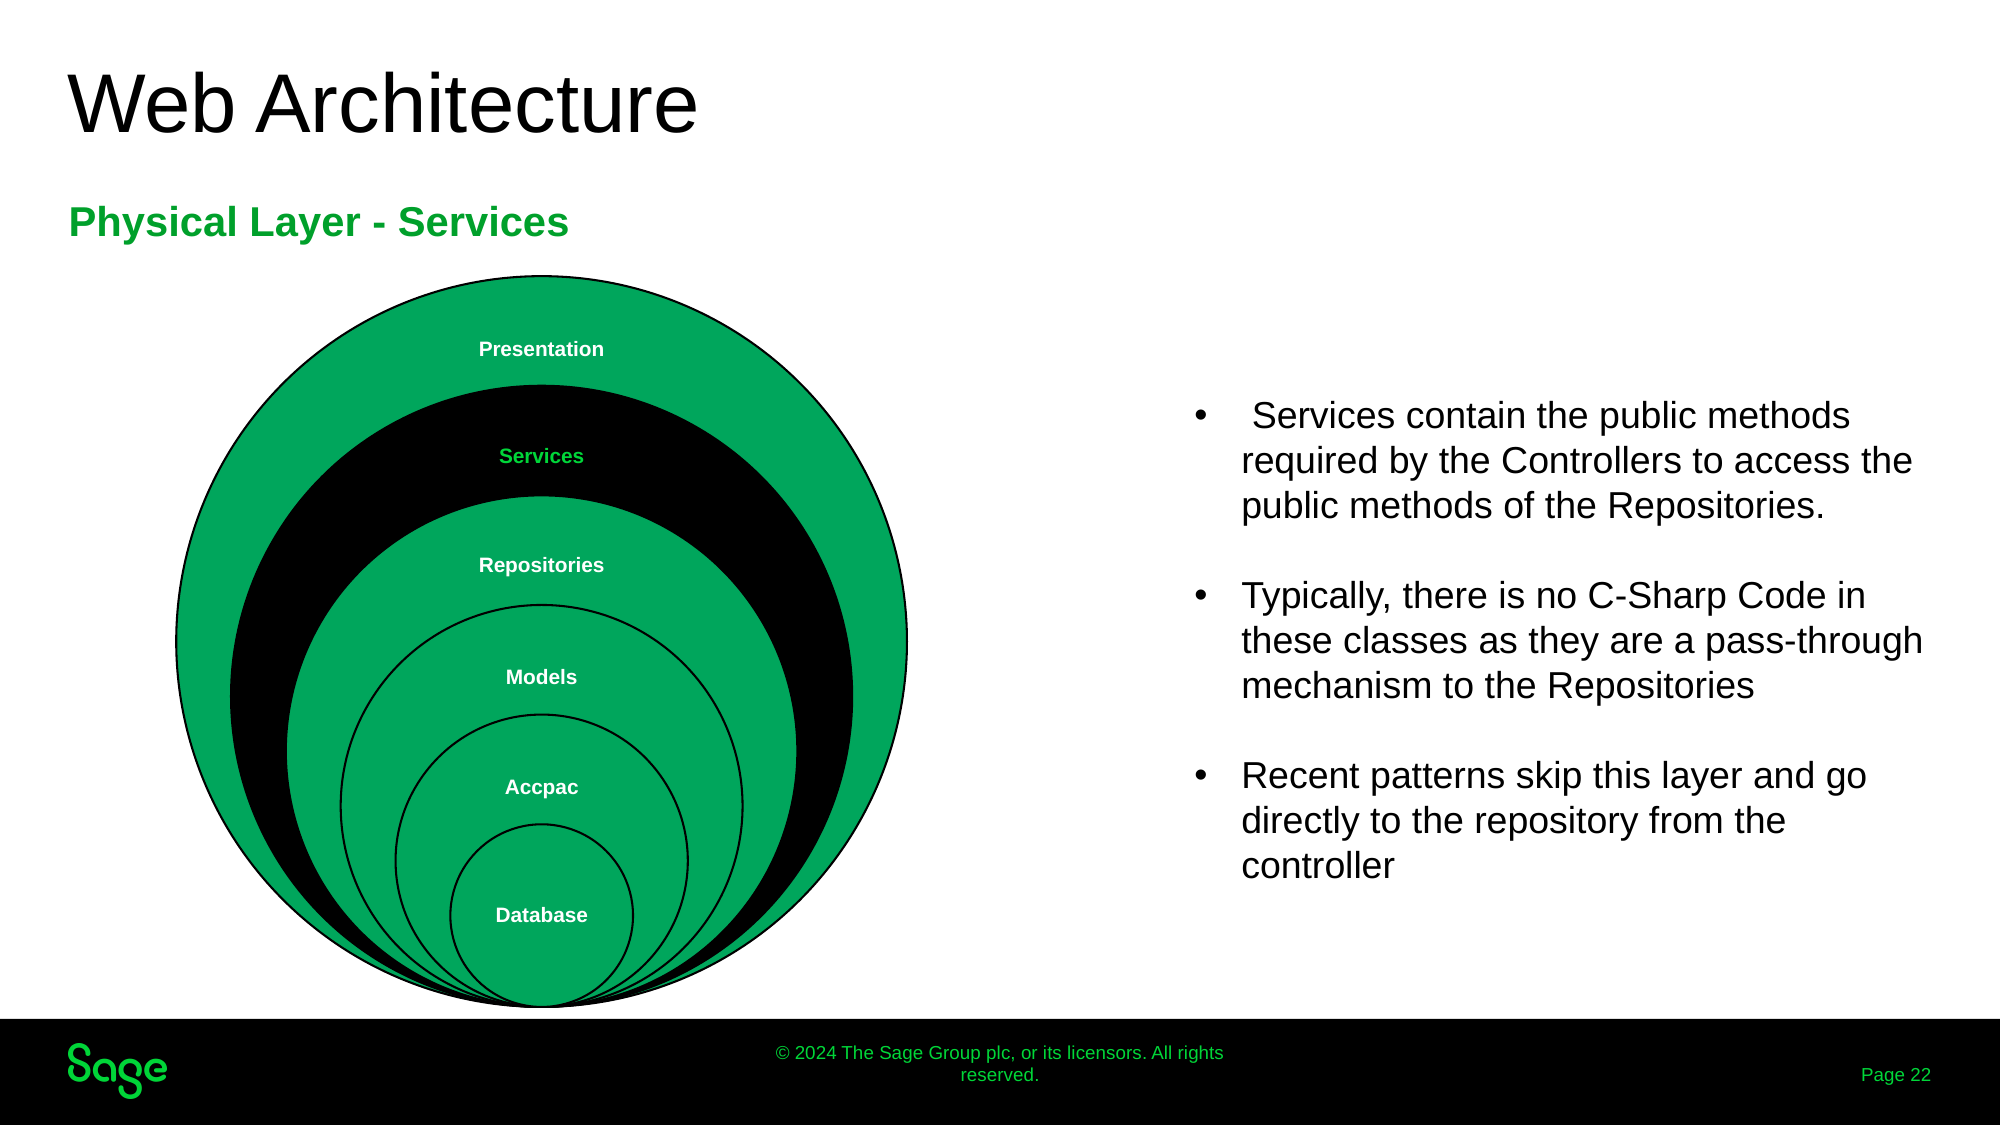

# Web Architecture
Physical Layer - Services
Presentation
Services
Repositories
Models
Accpac
Database
Web Screens
 Services contain the public methods required by the Controllers to access the public methods of the Repositories.

Typically, there is no C-Sharp Code in these classes as they are a pass-through mechanism to the Repositories

Recent patterns skip this layer and go directly to the repository from the controller
Page 22